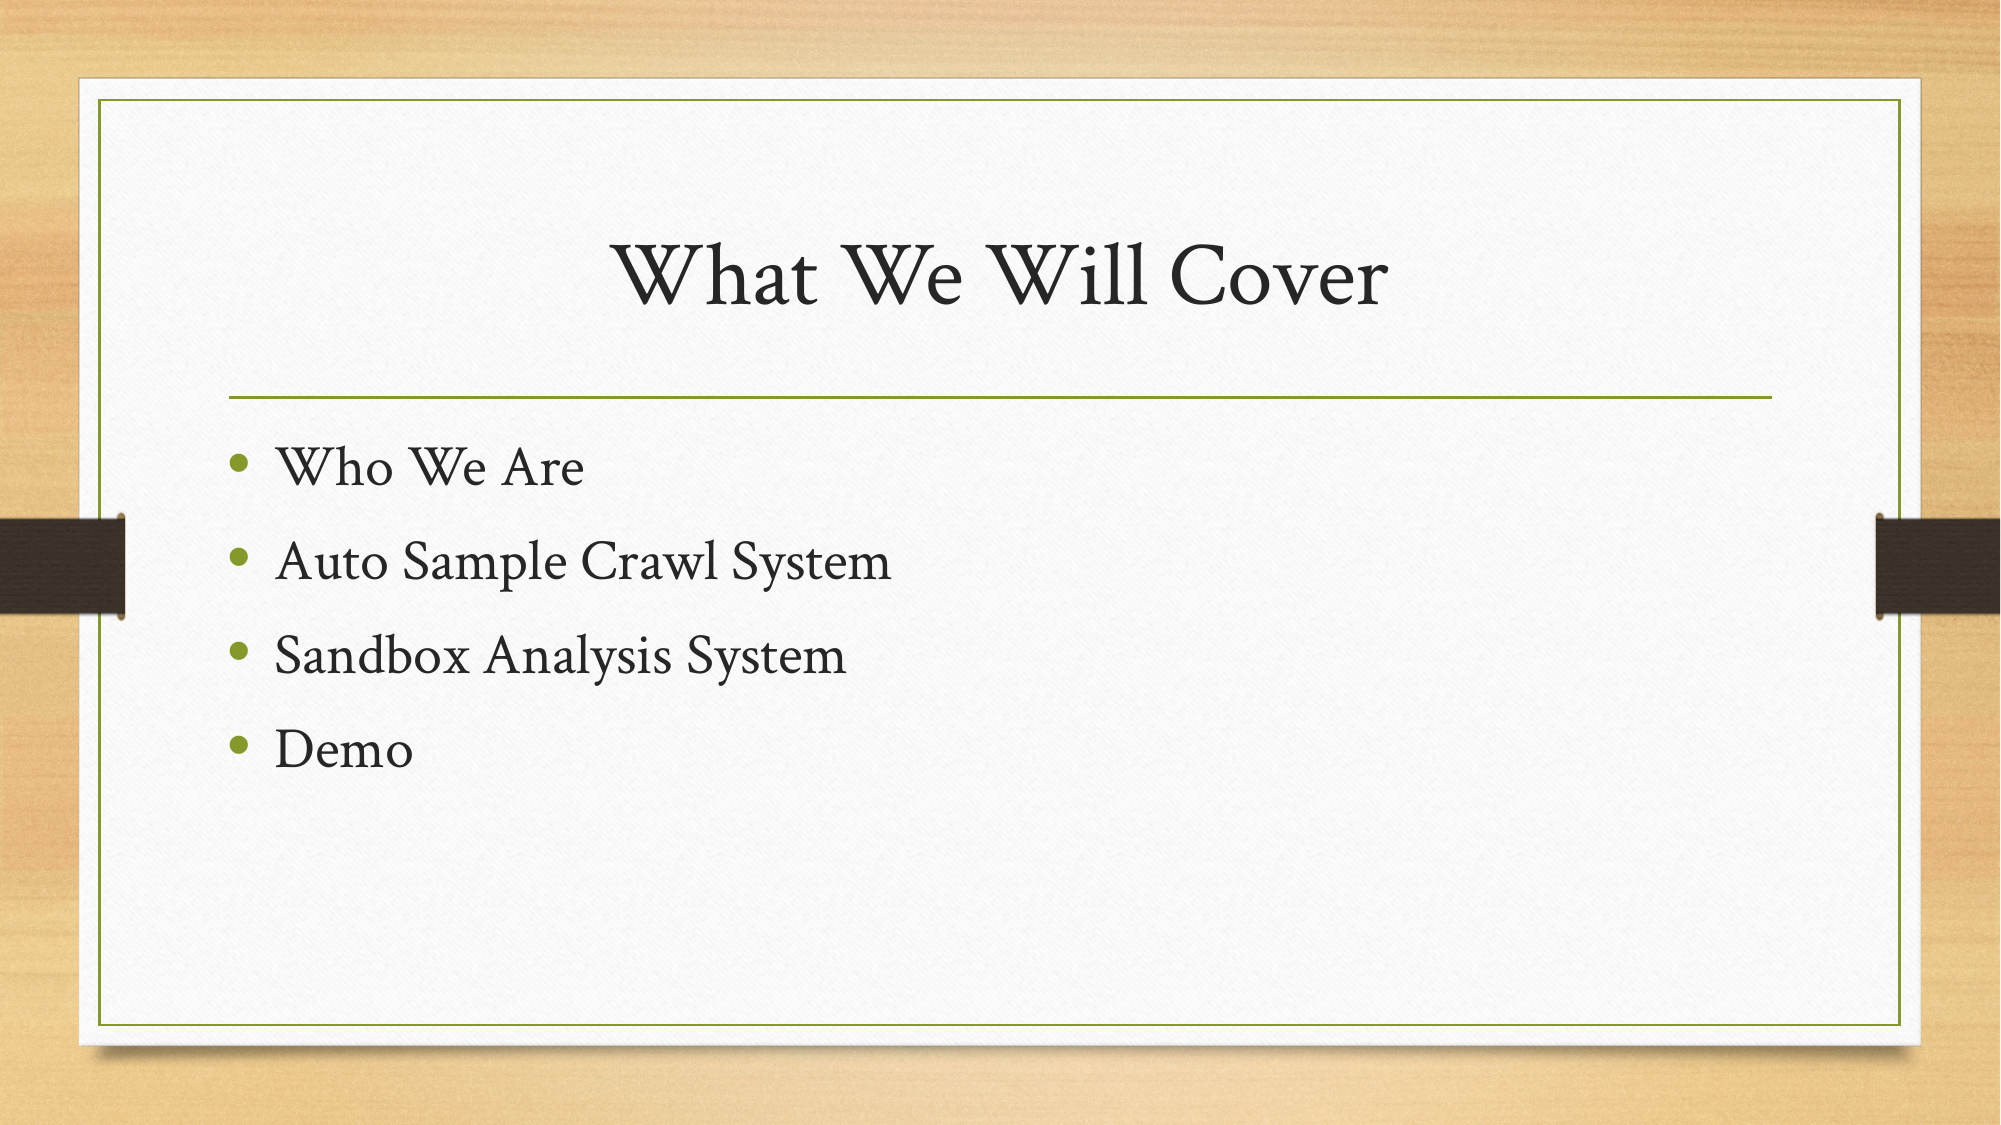

# What We Will Cover
Who We Are
Auto Sample Crawl System
Sandbox Analysis System
Demo